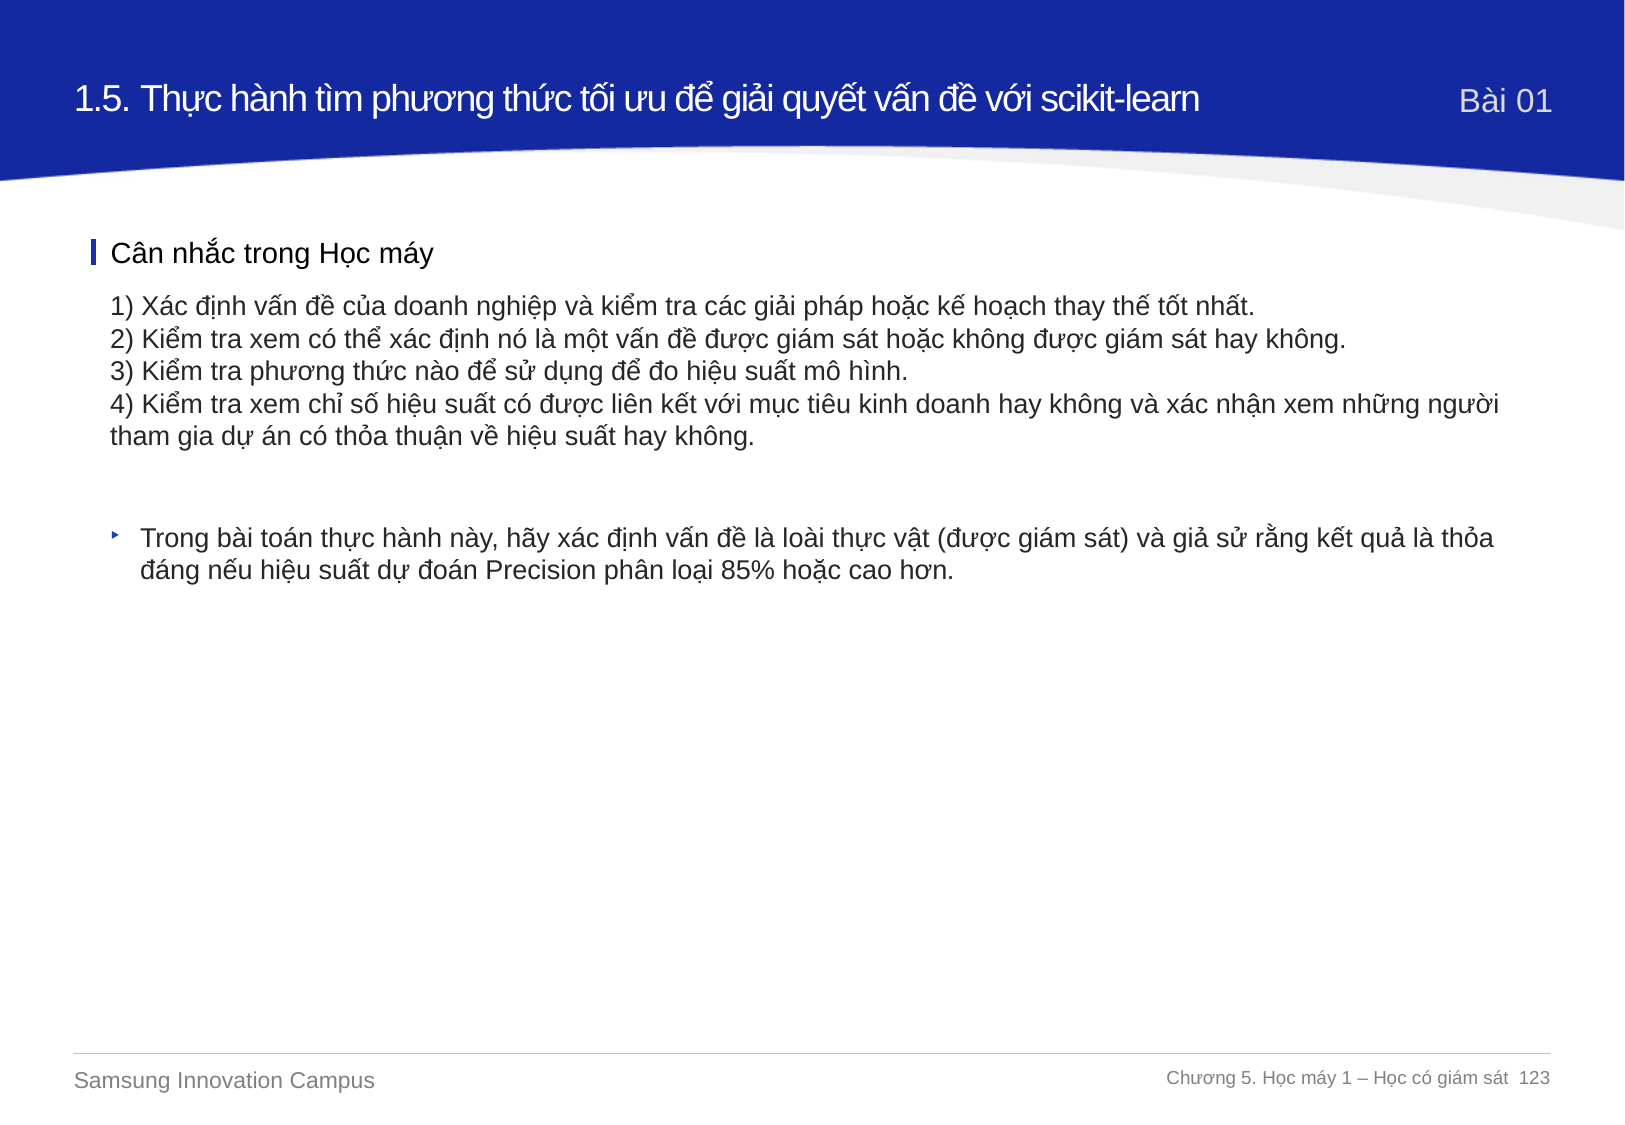

1.5. Thực hành tìm phương thức tối ưu để giải quyết vấn đề với scikit-learn
Bài 01
Cân nhắc trong Học máy
1) Xác định vấn đề của doanh nghiệp và kiểm tra các giải pháp hoặc kế hoạch thay thế tốt nhất.
2) Kiểm tra xem có thể xác định nó là một vấn đề được giám sát hoặc không được giám sát hay không.
3) Kiểm tra phương thức nào để sử dụng để đo hiệu suất mô hình.
4) Kiểm tra xem chỉ số hiệu suất có được liên kết với mục tiêu kinh doanh hay không và xác nhận xem những người tham gia dự án có thỏa thuận về hiệu suất hay không.
Trong bài toán thực hành này, hãy xác định vấn đề là loài thực vật (được giám sát) và giả sử rằng kết quả là thỏa đáng nếu hiệu suất dự đoán Precision phân loại 85% hoặc cao hơn.